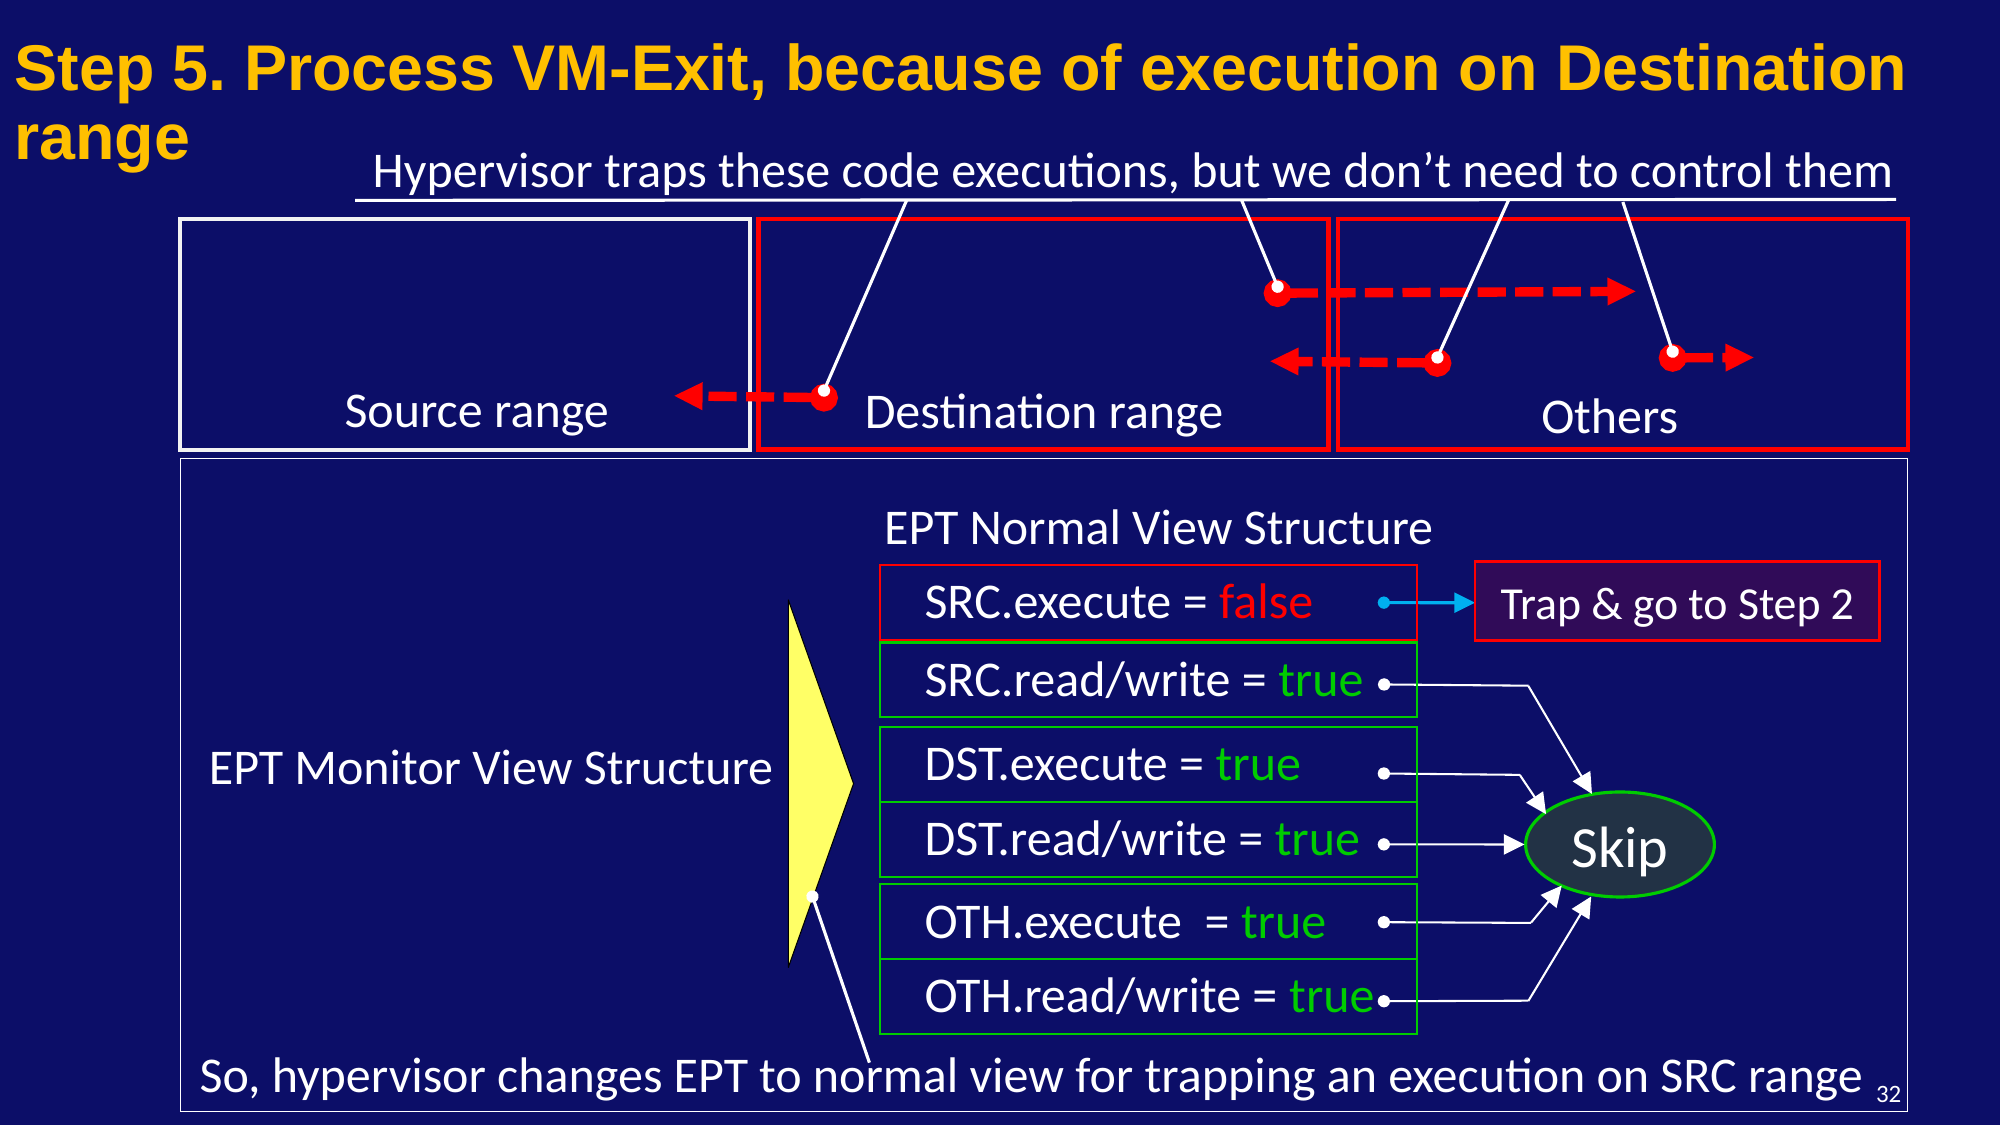

Step 5. Process VM-Exit, because of execution on Destination range
Hypervisor traps these code executions, but we don’t need to control them

Source range
Destination range
Others

EPT Normal View Structure
Trap & go to Step 2
SRC.execute = false
SRC.read/write = true
DST.execute = true
EPT Monitor View Structure

Skip
DST.read/write = true
OTH.execute  = true
OTH.read/write = true
So, hypervisor changes EPT to normal view for trapping an execution on SRC range
32